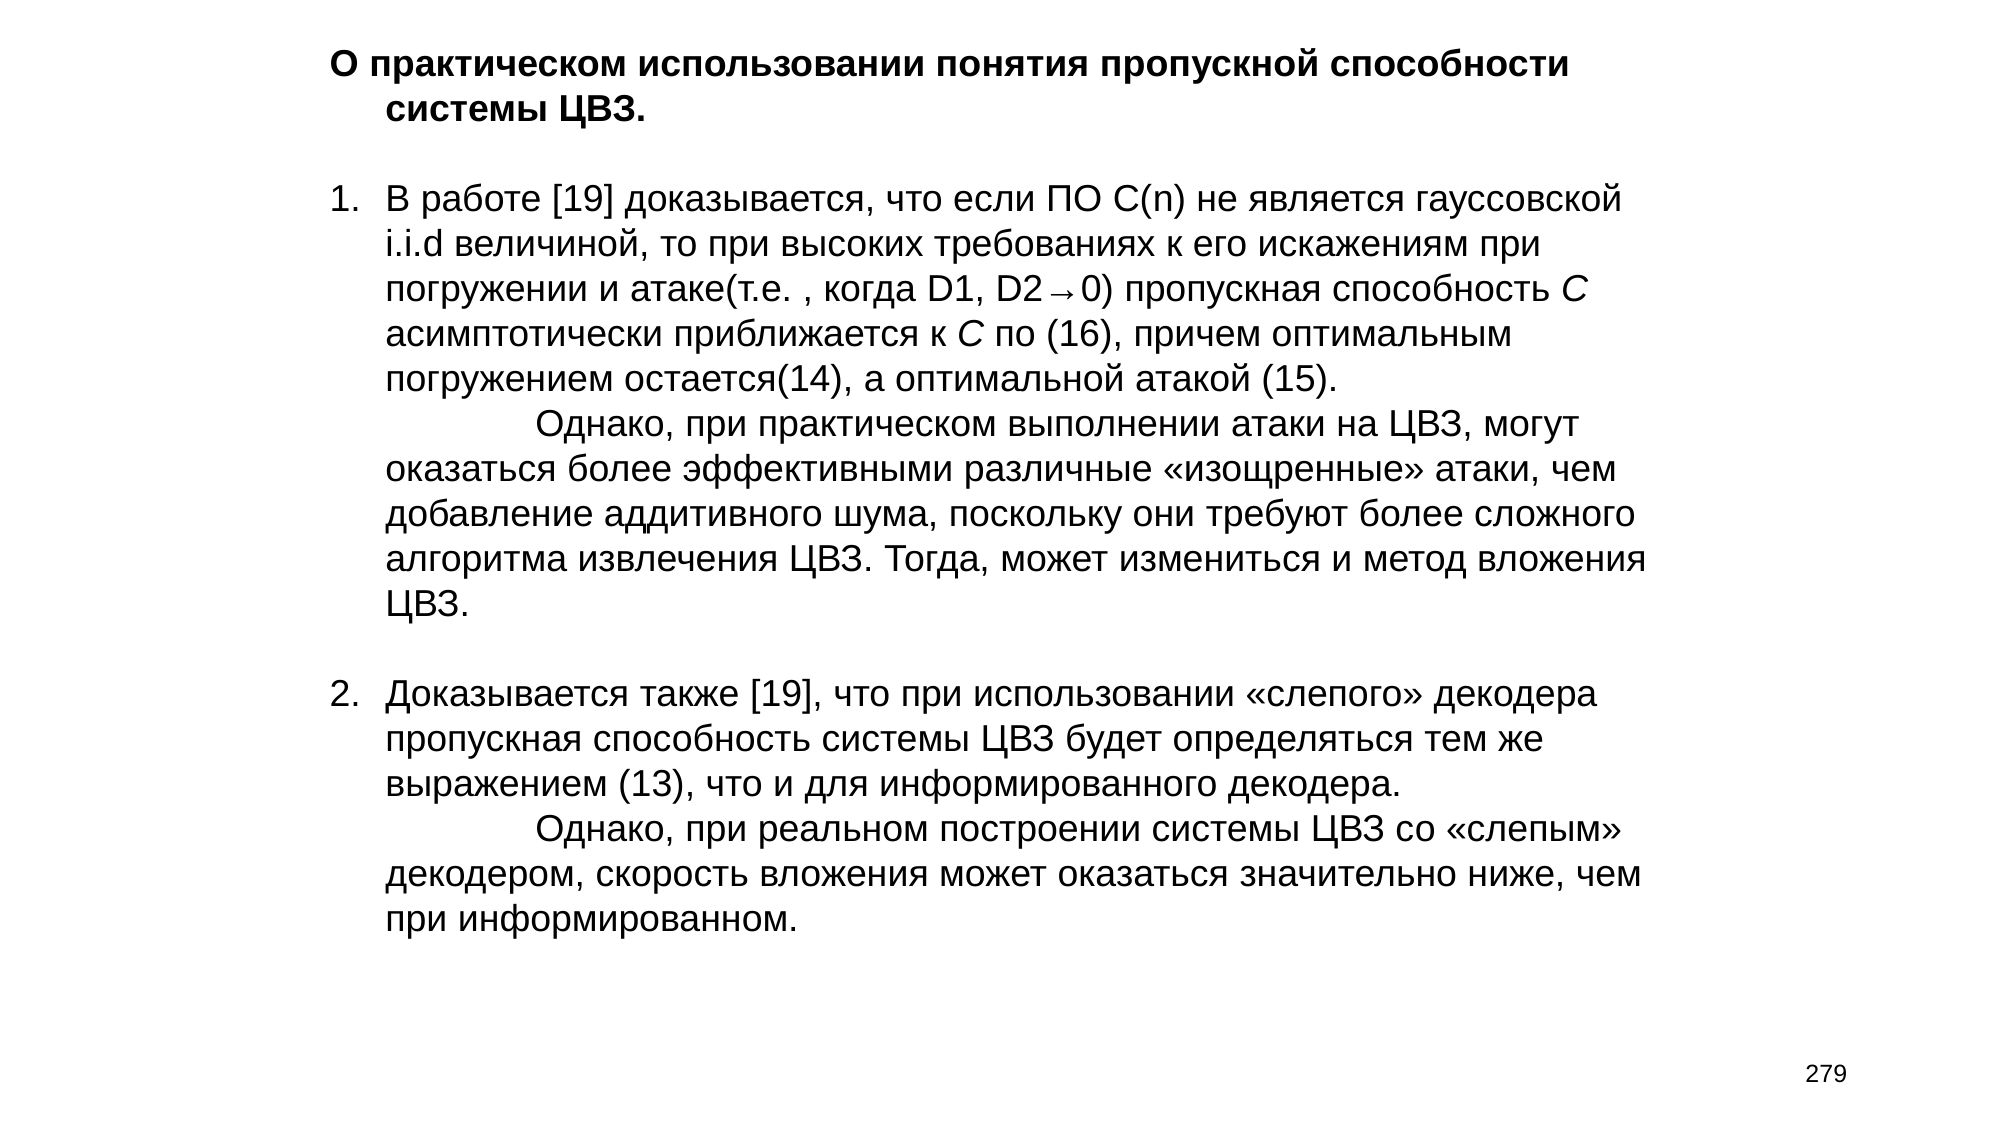

О практическом использовании понятия пропускной способности системы ЦВЗ.

В работе [19] доказывается, что если ПО С(n) не является гауссовской i.i.d величиной, то при высоких требованиях к его искажениям при погружении и атаке(т.е. , когда D1, D2→0) пропускная способность С асимптотически приближается к С по (16), причем оптимальным погружением остается(14), а оптимальной атакой (15).
     		Однако, при практическом выполнении атаки на ЦВЗ, могут оказаться более эффективными различные «изощренные» атаки, чем добавление аддитивного шума, поскольку они требуют более сложного алгоритма извлечения ЦВЗ. Тогда, может измениться и метод вложения ЦВЗ.

Доказывается также [19], что при использовании «слепого» декодера пропускная способность системы ЦВЗ будет определяться тем же выражением (13), что и для информированного декодера.
		Однако, при реальном построении системы ЦВЗ со «слепым» декодером, скорость вложения может оказаться значительно ниже, чем при информированном.
279